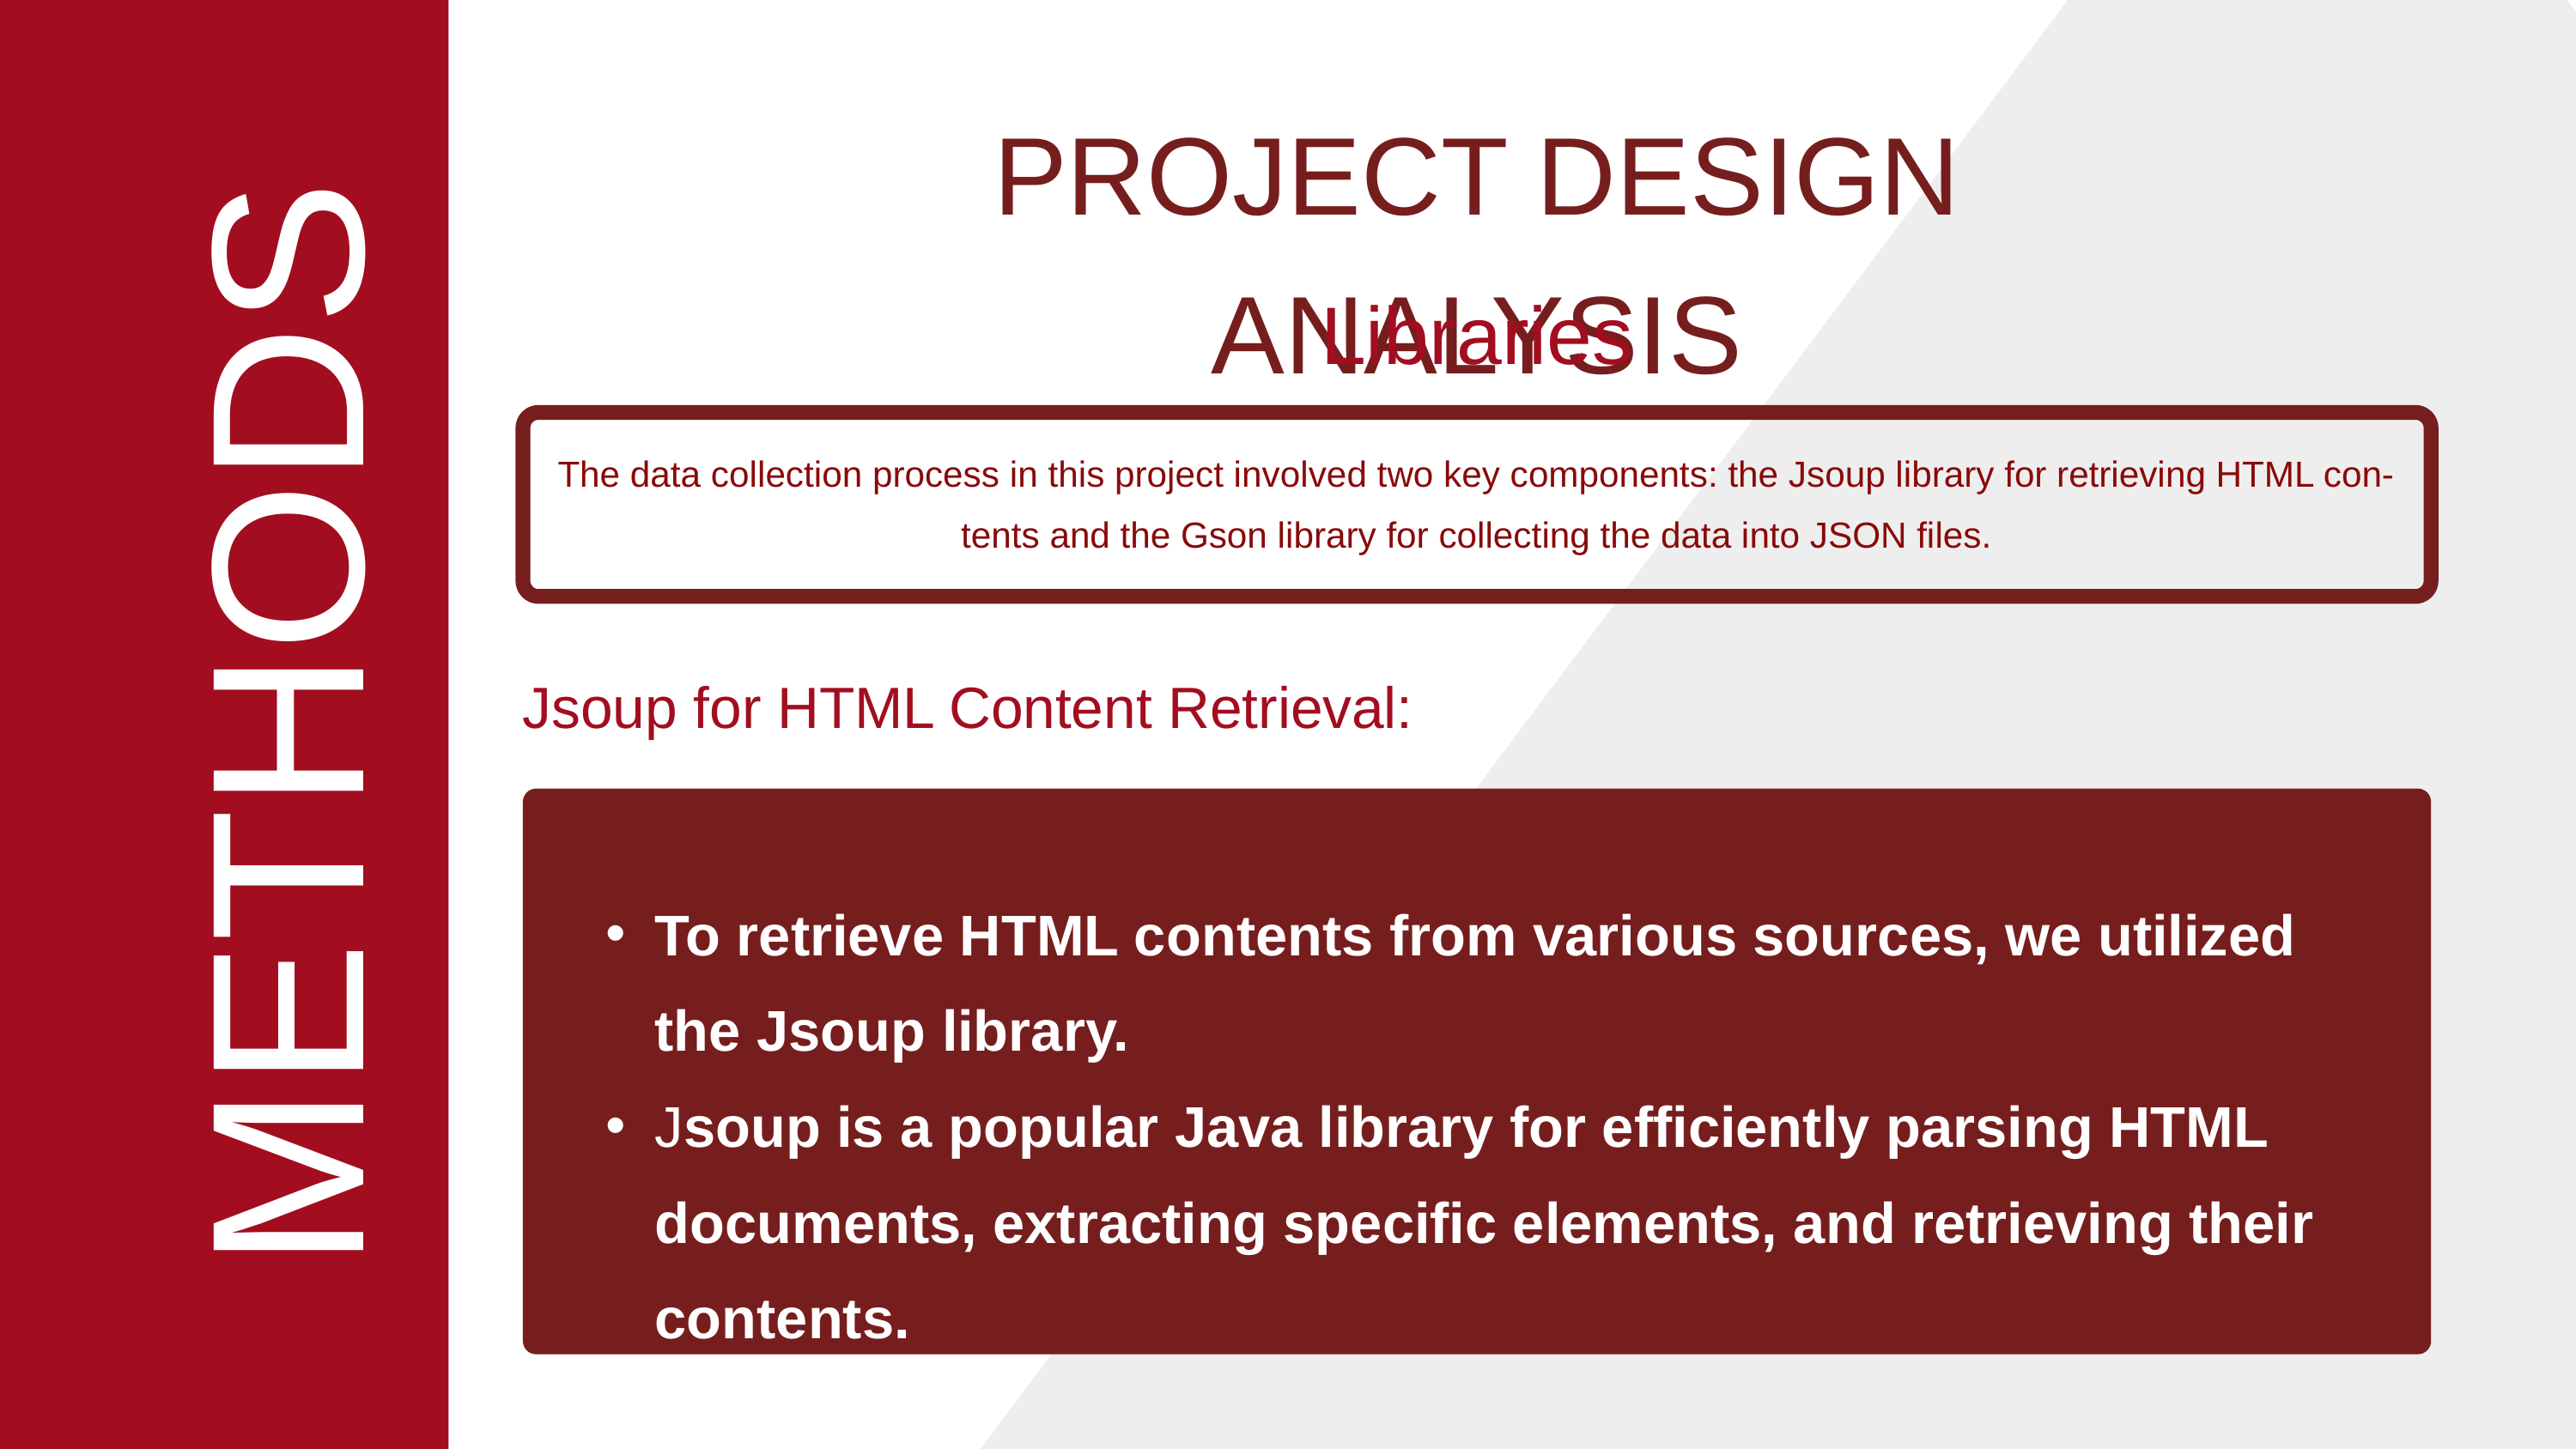

PROJECT DESIGN ANALYSIS
Libraries

The data collection process in this project involved two key components: the Jsoup library for retrieving HTML con- tents and the Gson library for collecting the data into JSON files.
LIBRARIES

METHODS
Jsoup for HTML Content Retrieval:

To retrieve HTML contents from various sources, we utilized the Jsoup library.
Jsoup is a popular Java library for efficiently parsing HTML documents, extracting specific elements, and retrieving their contents.